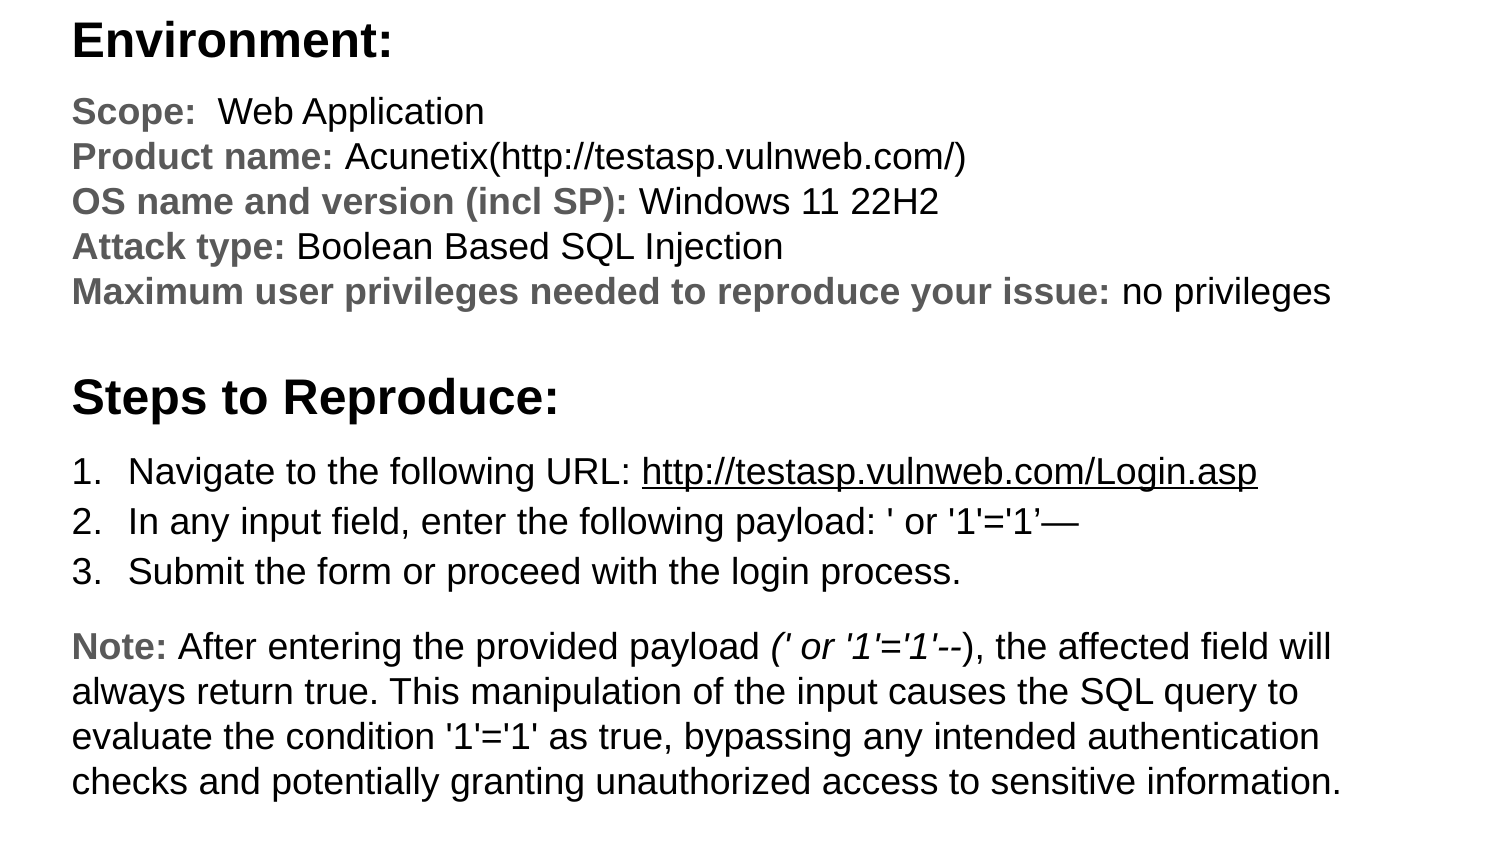

Environment:

Scope:  Web Application
Product name: Acunetix(http://testasp.vulnweb.com/)
OS name and version (incl SP): Windows 11 22H2
Attack type: Boolean Based SQL Injection
Maximum user privileges needed to reproduce your issue: no privileges

Steps to Reproduce:

Navigate to the following URL: http://testasp.vulnweb.com/Login.asp

In any input field, enter the following payload: ' or '1'='1’—

Submit the form or proceed with the login process.

Note: After entering the provided payload (' or '1'='1'--), the affected field will always return true. This manipulation of the input causes the SQL query to evaluate the condition '1'='1' as true, bypassing any intended authentication checks and potentially granting unauthorized access to sensitive information.